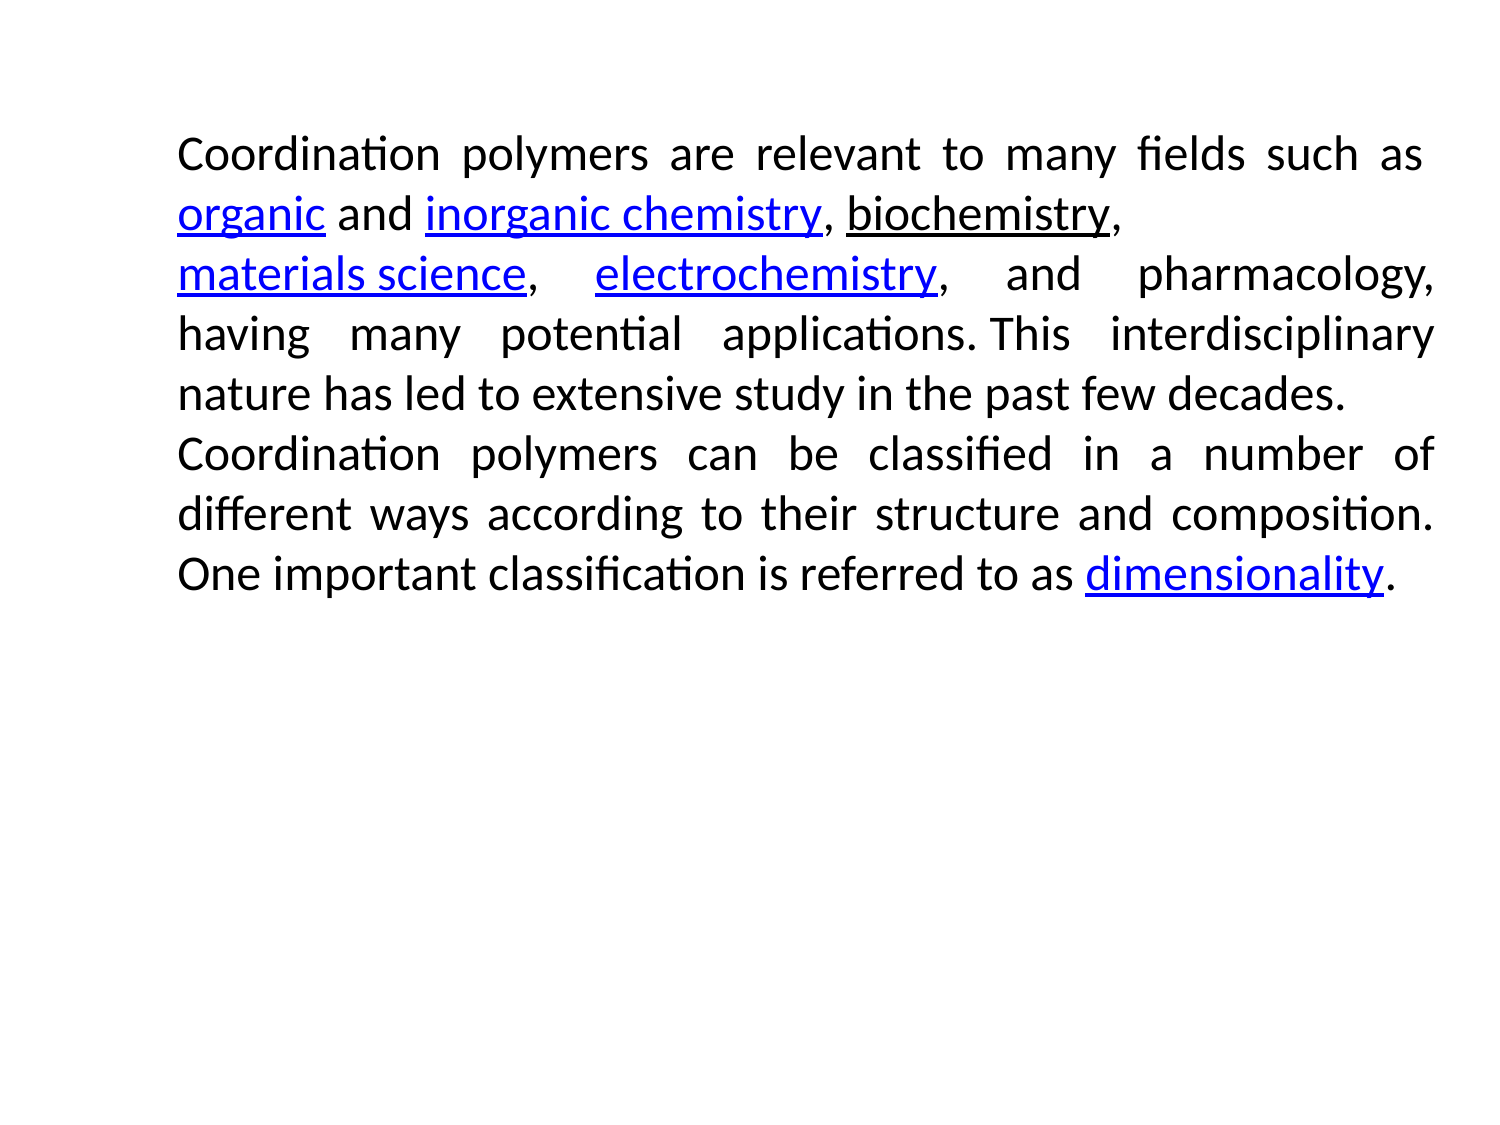

Coordination polymers are relevant to many fields such as organic and inorganic chemistry, biochemistry, materials science, electrochemistry, and pharmacology, having many potential applications. This interdisciplinary nature has led to extensive study in the past few decades.
Coordination polymers can be classified in a number of different ways according to their structure and composition. One important classification is referred to as dimensionality.